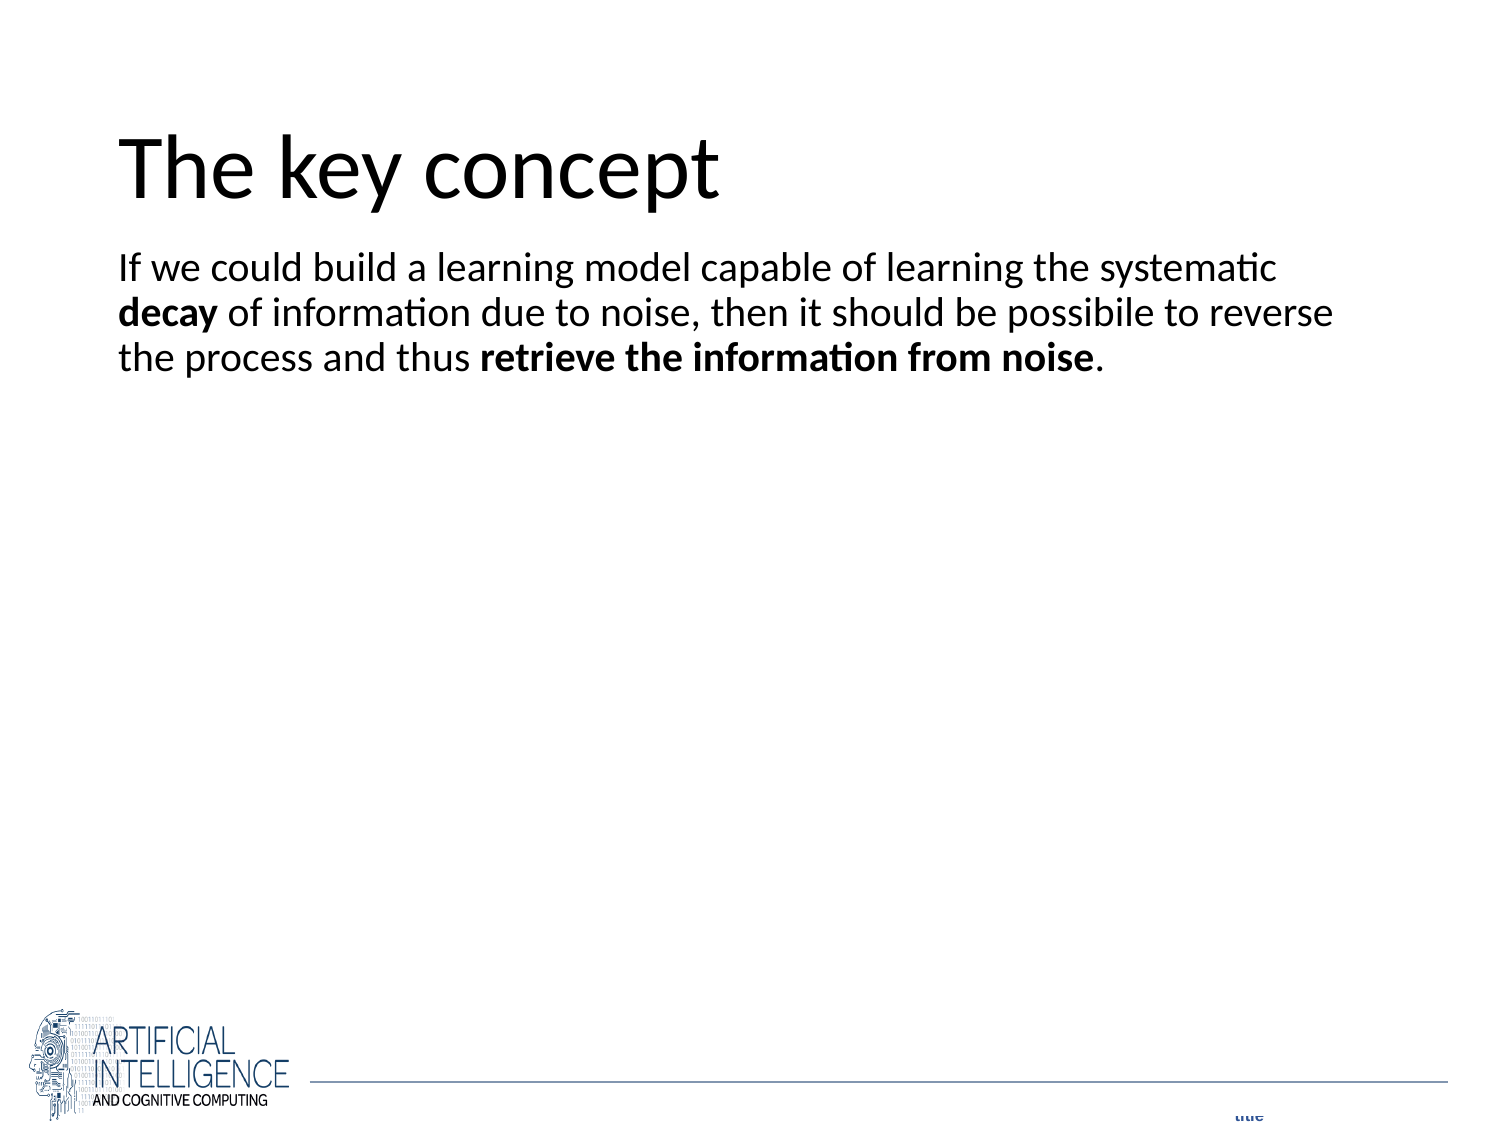

# The key concept
If we could build a learning model capable of learning the systematic decay of information due to noise, then it should be possibile to reverse the process and thus retrieve the information from noise.